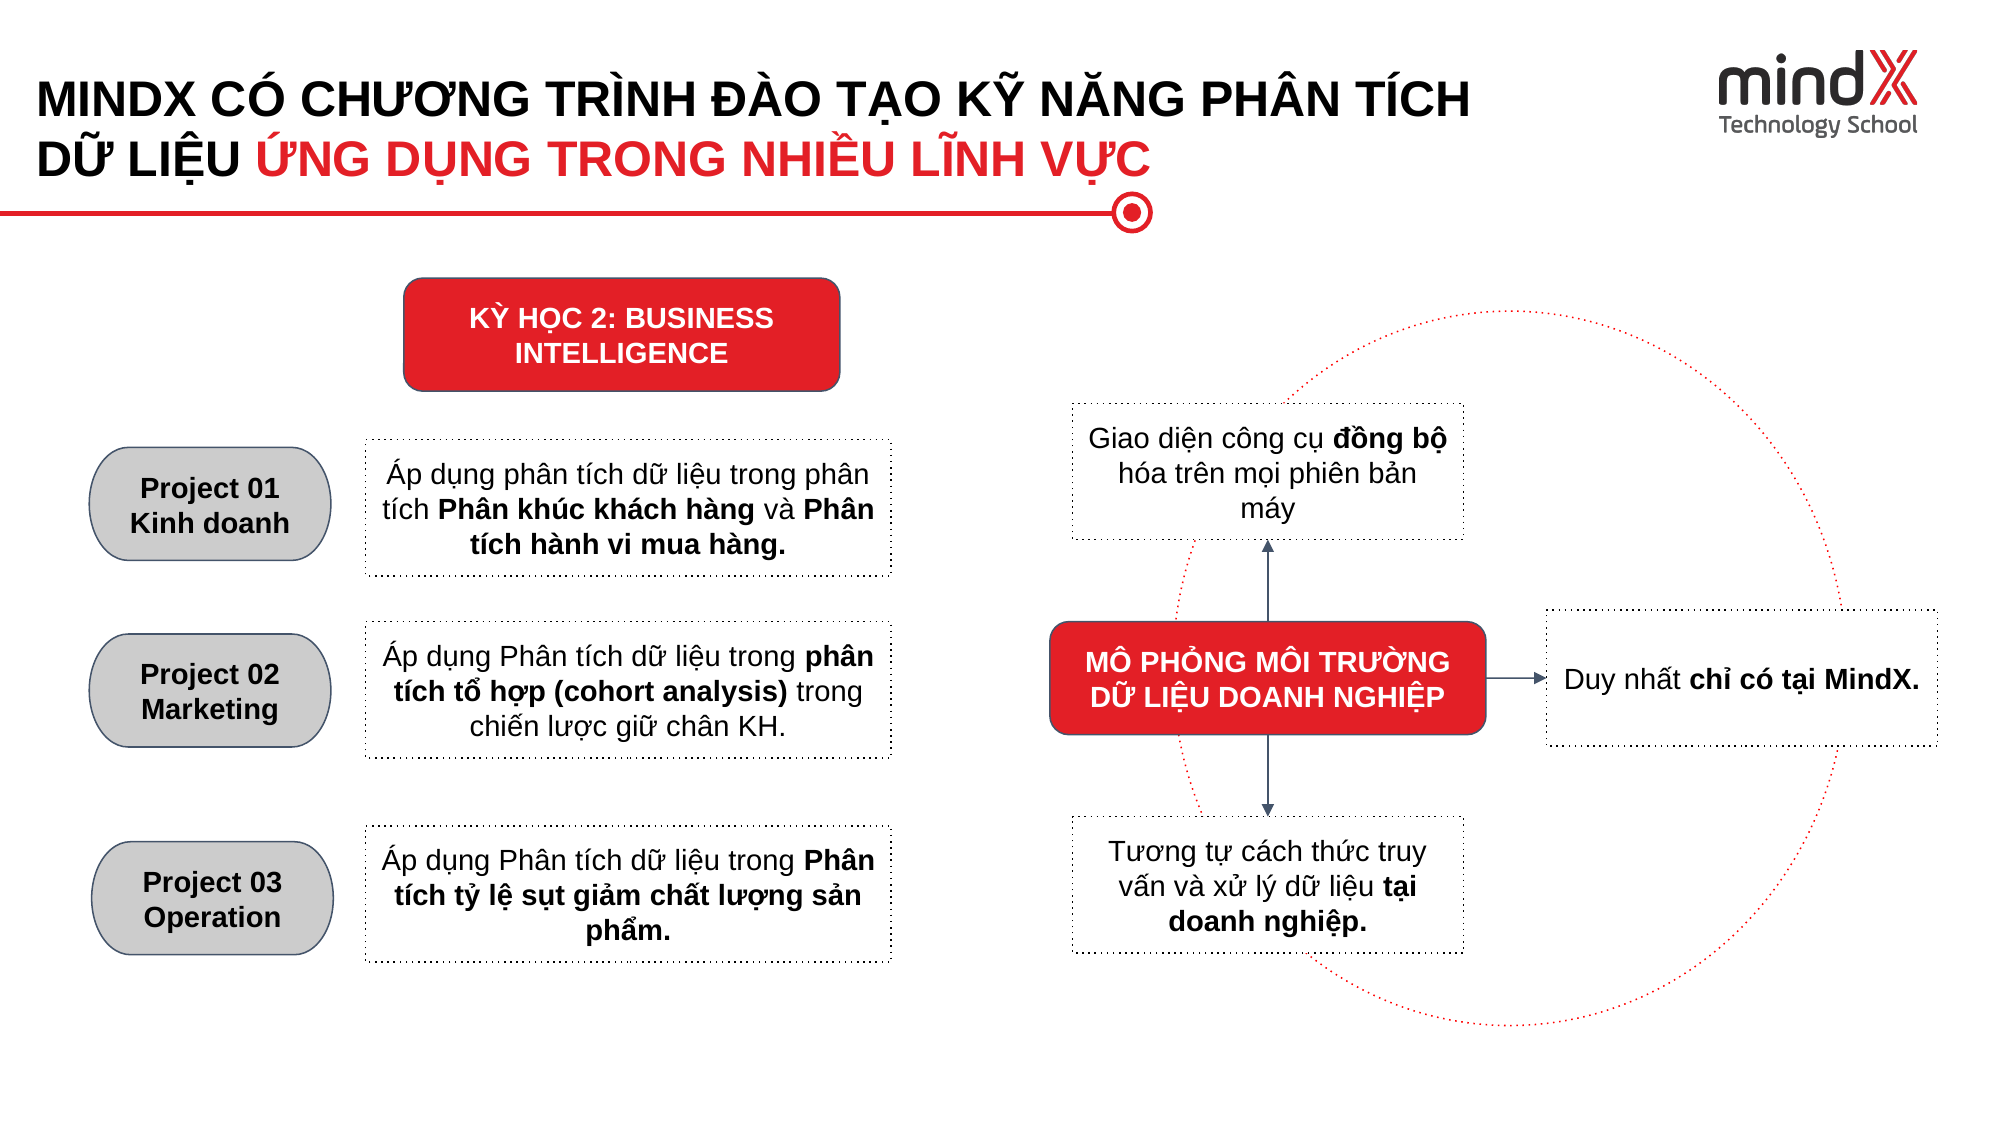

MINDX CÓ CHƯƠNG TRÌNH ĐÀO TẠO KỸ NĂNG PHÂN TÍCH DỮ LIỆU ỨNG DỤNG TRONG NHIỀU LĨNH VỰC

KỲ HỌC 2: BUSINESS INTELLIGENCE

Giao diện công cụ đồng bộ hóa trên mọi phiên bản máy
Áp dụng phân tích dữ liệu trong phân tích Phân khúc khách hàng và Phân tích hành vi mua hàng.
Project 01
Kinh doanh
Duy nhất chỉ có tại MindX.
Áp dụng Phân tích dữ liệu trong phân tích tổ hợp (cohort analysis) trong chiến lược giữ chân KH.
MÔ PHỎNG MÔI TRƯỜNG DỮ LIỆU DOANH NGHIỆP
Project 02
Marketing
Tương tự cách thức truy vấn và xử lý dữ liệu tại doanh nghiệp.
Áp dụng Phân tích dữ liệu trong Phân tích tỷ lệ sụt giảm chất lượng sản phẩm.
Project 03
Operation